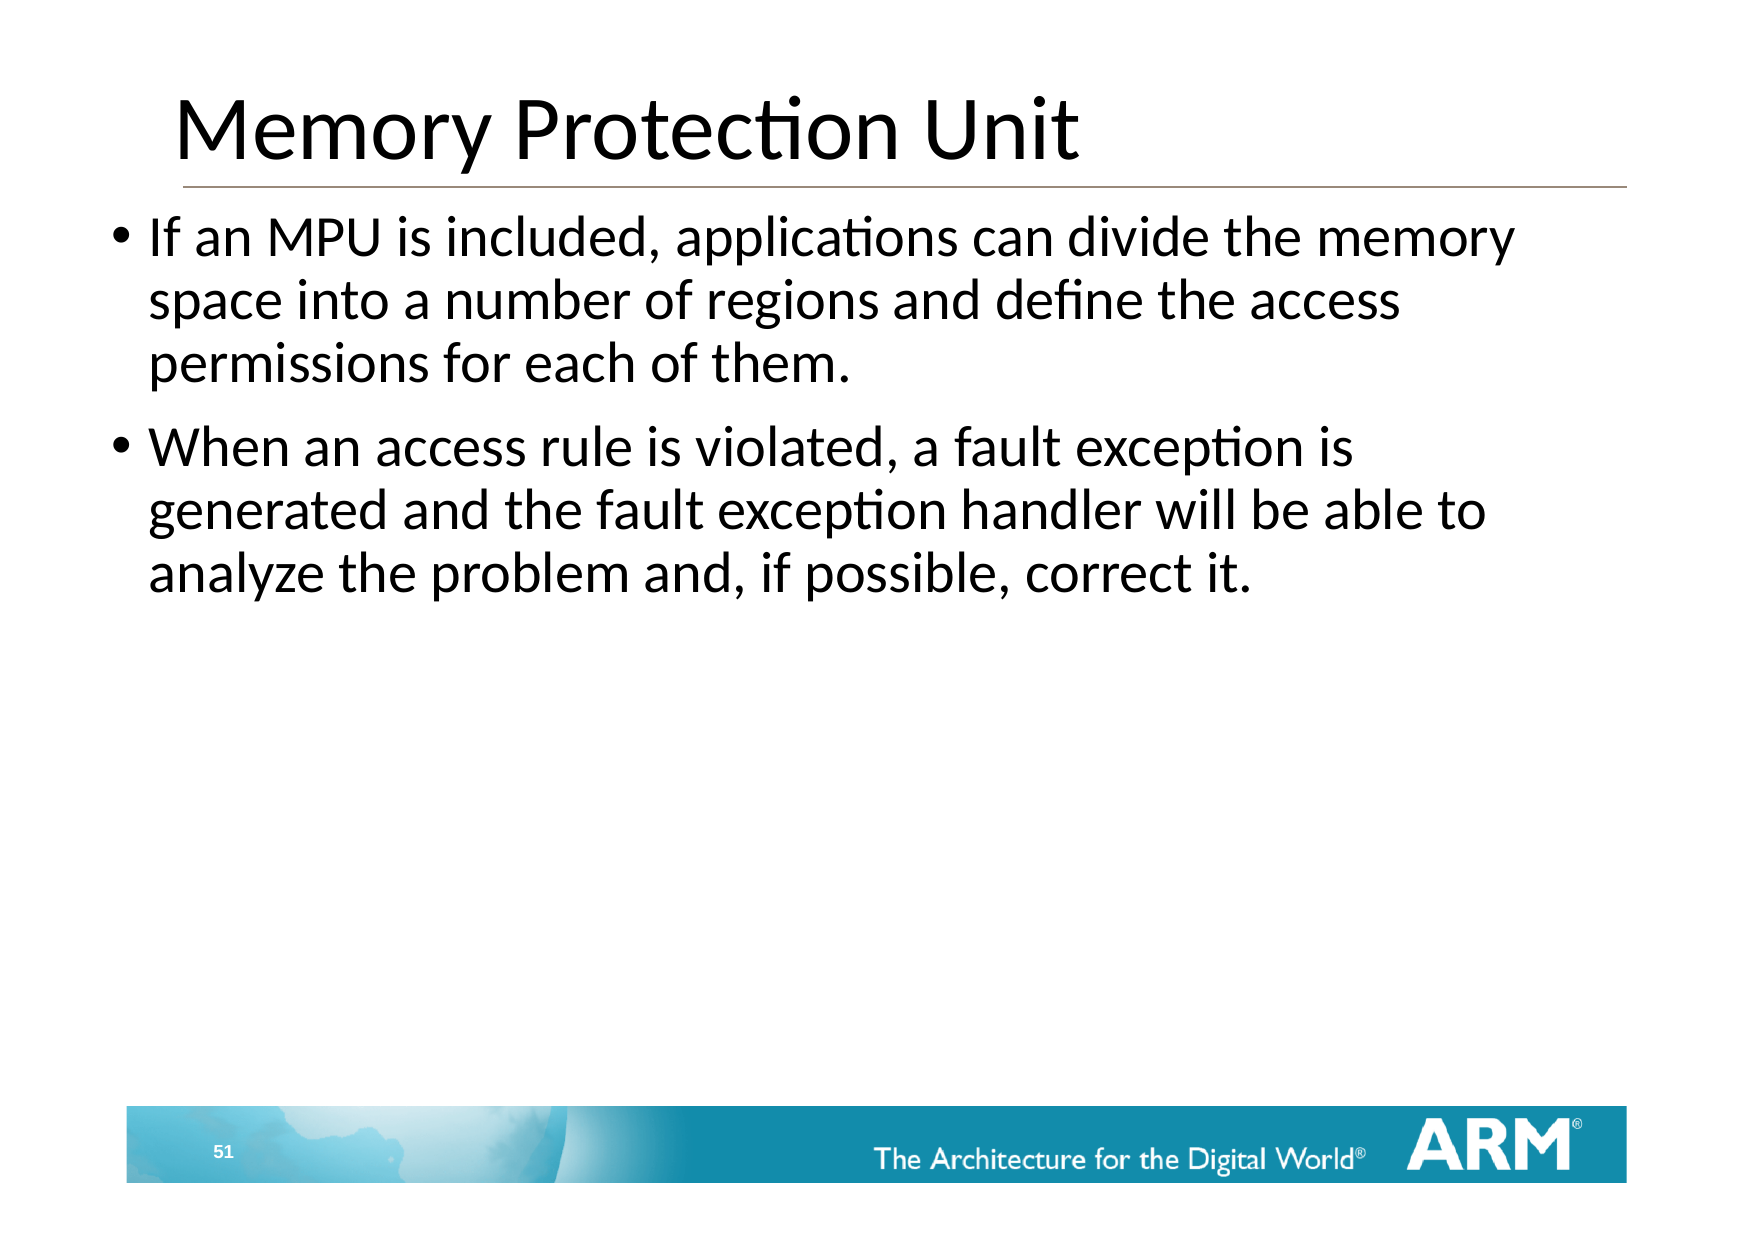

# Memory Protection Unit
If an MPU is included, applications can divide the memory space into a number of regions and define the access permissions for each of them.
When an access rule is violated, a fault exception is generated and the fault exception handler will be able to analyze the problem and, if possible, correct it.
51